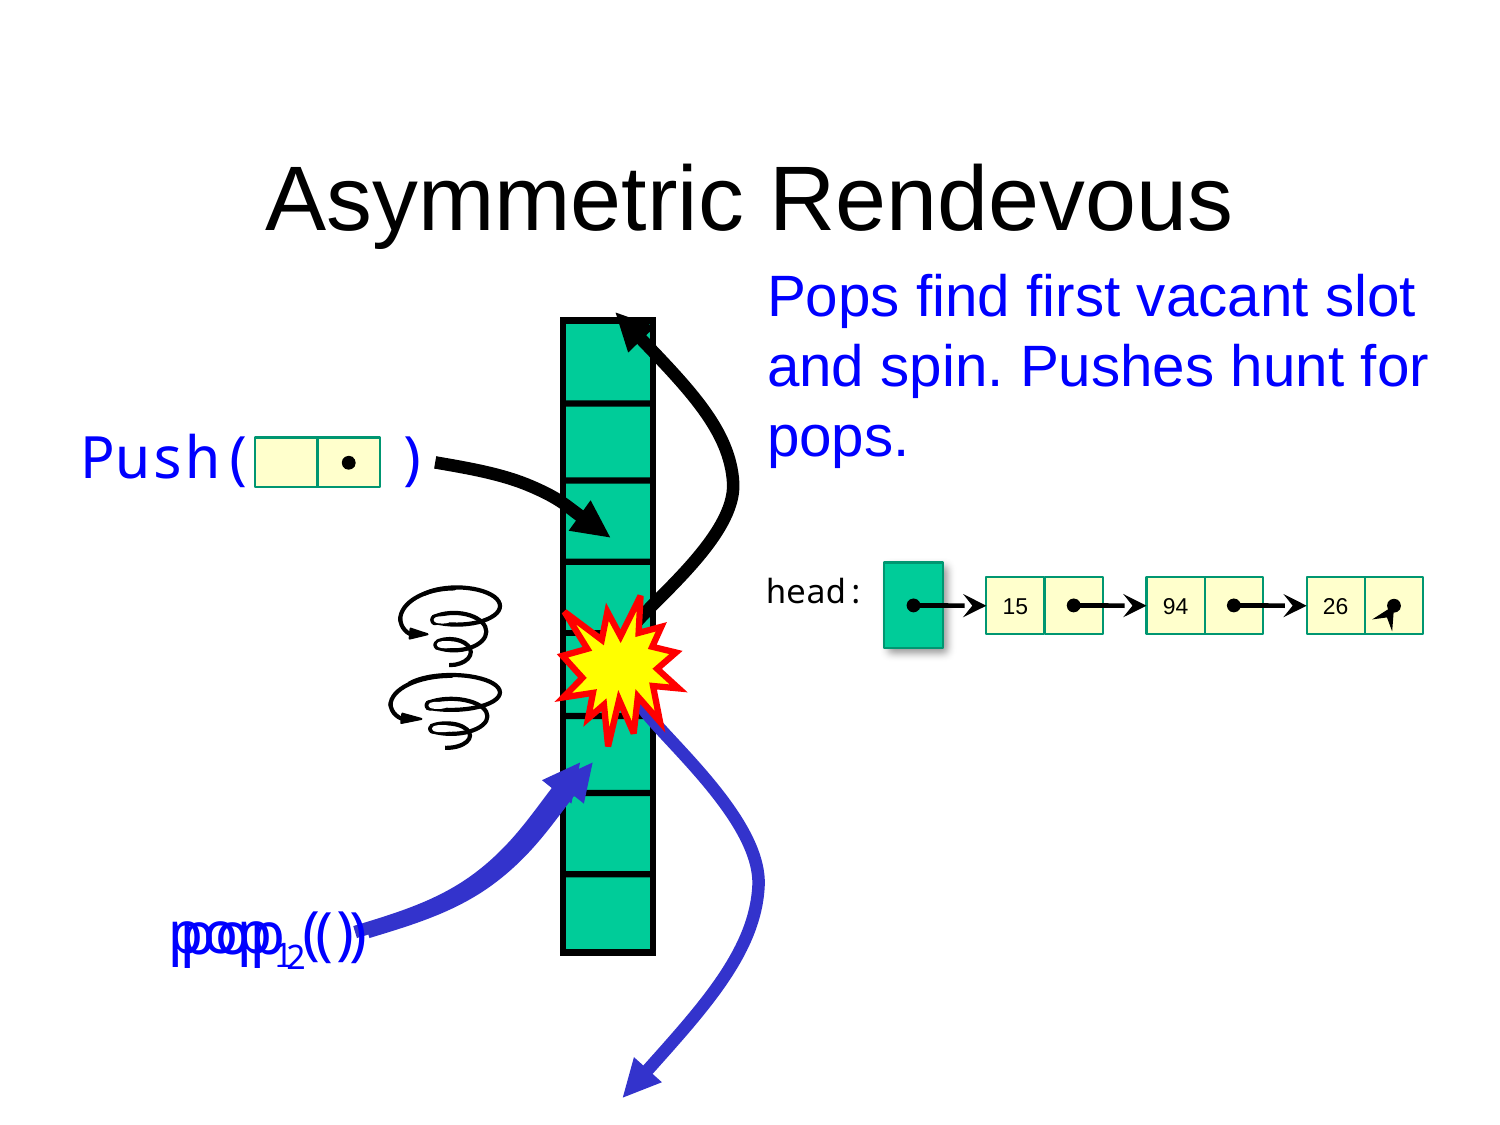

Asymmetric Rendevous
Pops find first vacant slot and spin. Pushes hunt for pops.

Push(    )

head:

15

94

26

pop1()
pop2()